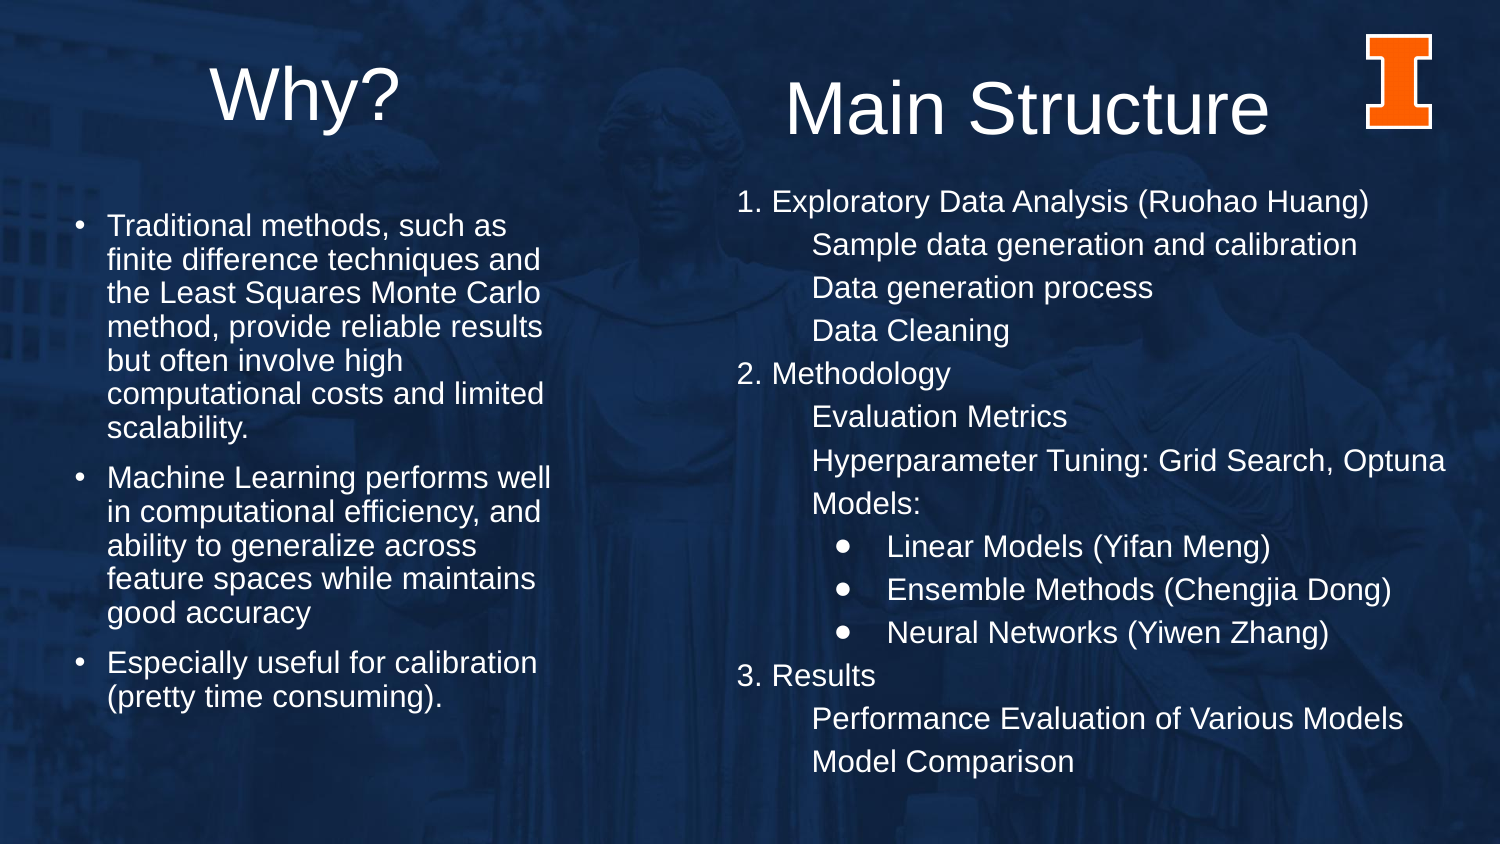

# Why?
Main Structure
1. Exploratory Data Analysis (Ruohao Huang)
Sample data generation and calibration
Data generation process
Data Cleaning
2. Methodology
Evaluation Metrics
Hyperparameter Tuning: Grid Search, Optuna
Models:
Linear Models (Yifan Meng)
Ensemble Methods (Chengjia Dong)
Neural Networks (Yiwen Zhang)
3. Results
Performance Evaluation of Various Models
Model Comparison
Traditional methods, such as finite difference techniques and the Least Squares Monte Carlo method, provide reliable results but often involve high computational costs and limited scalability.
Machine Learning performs well in computational efficiency, and ability to generalize across feature spaces while maintains good accuracy
Especially useful for calibration (pretty time consuming).